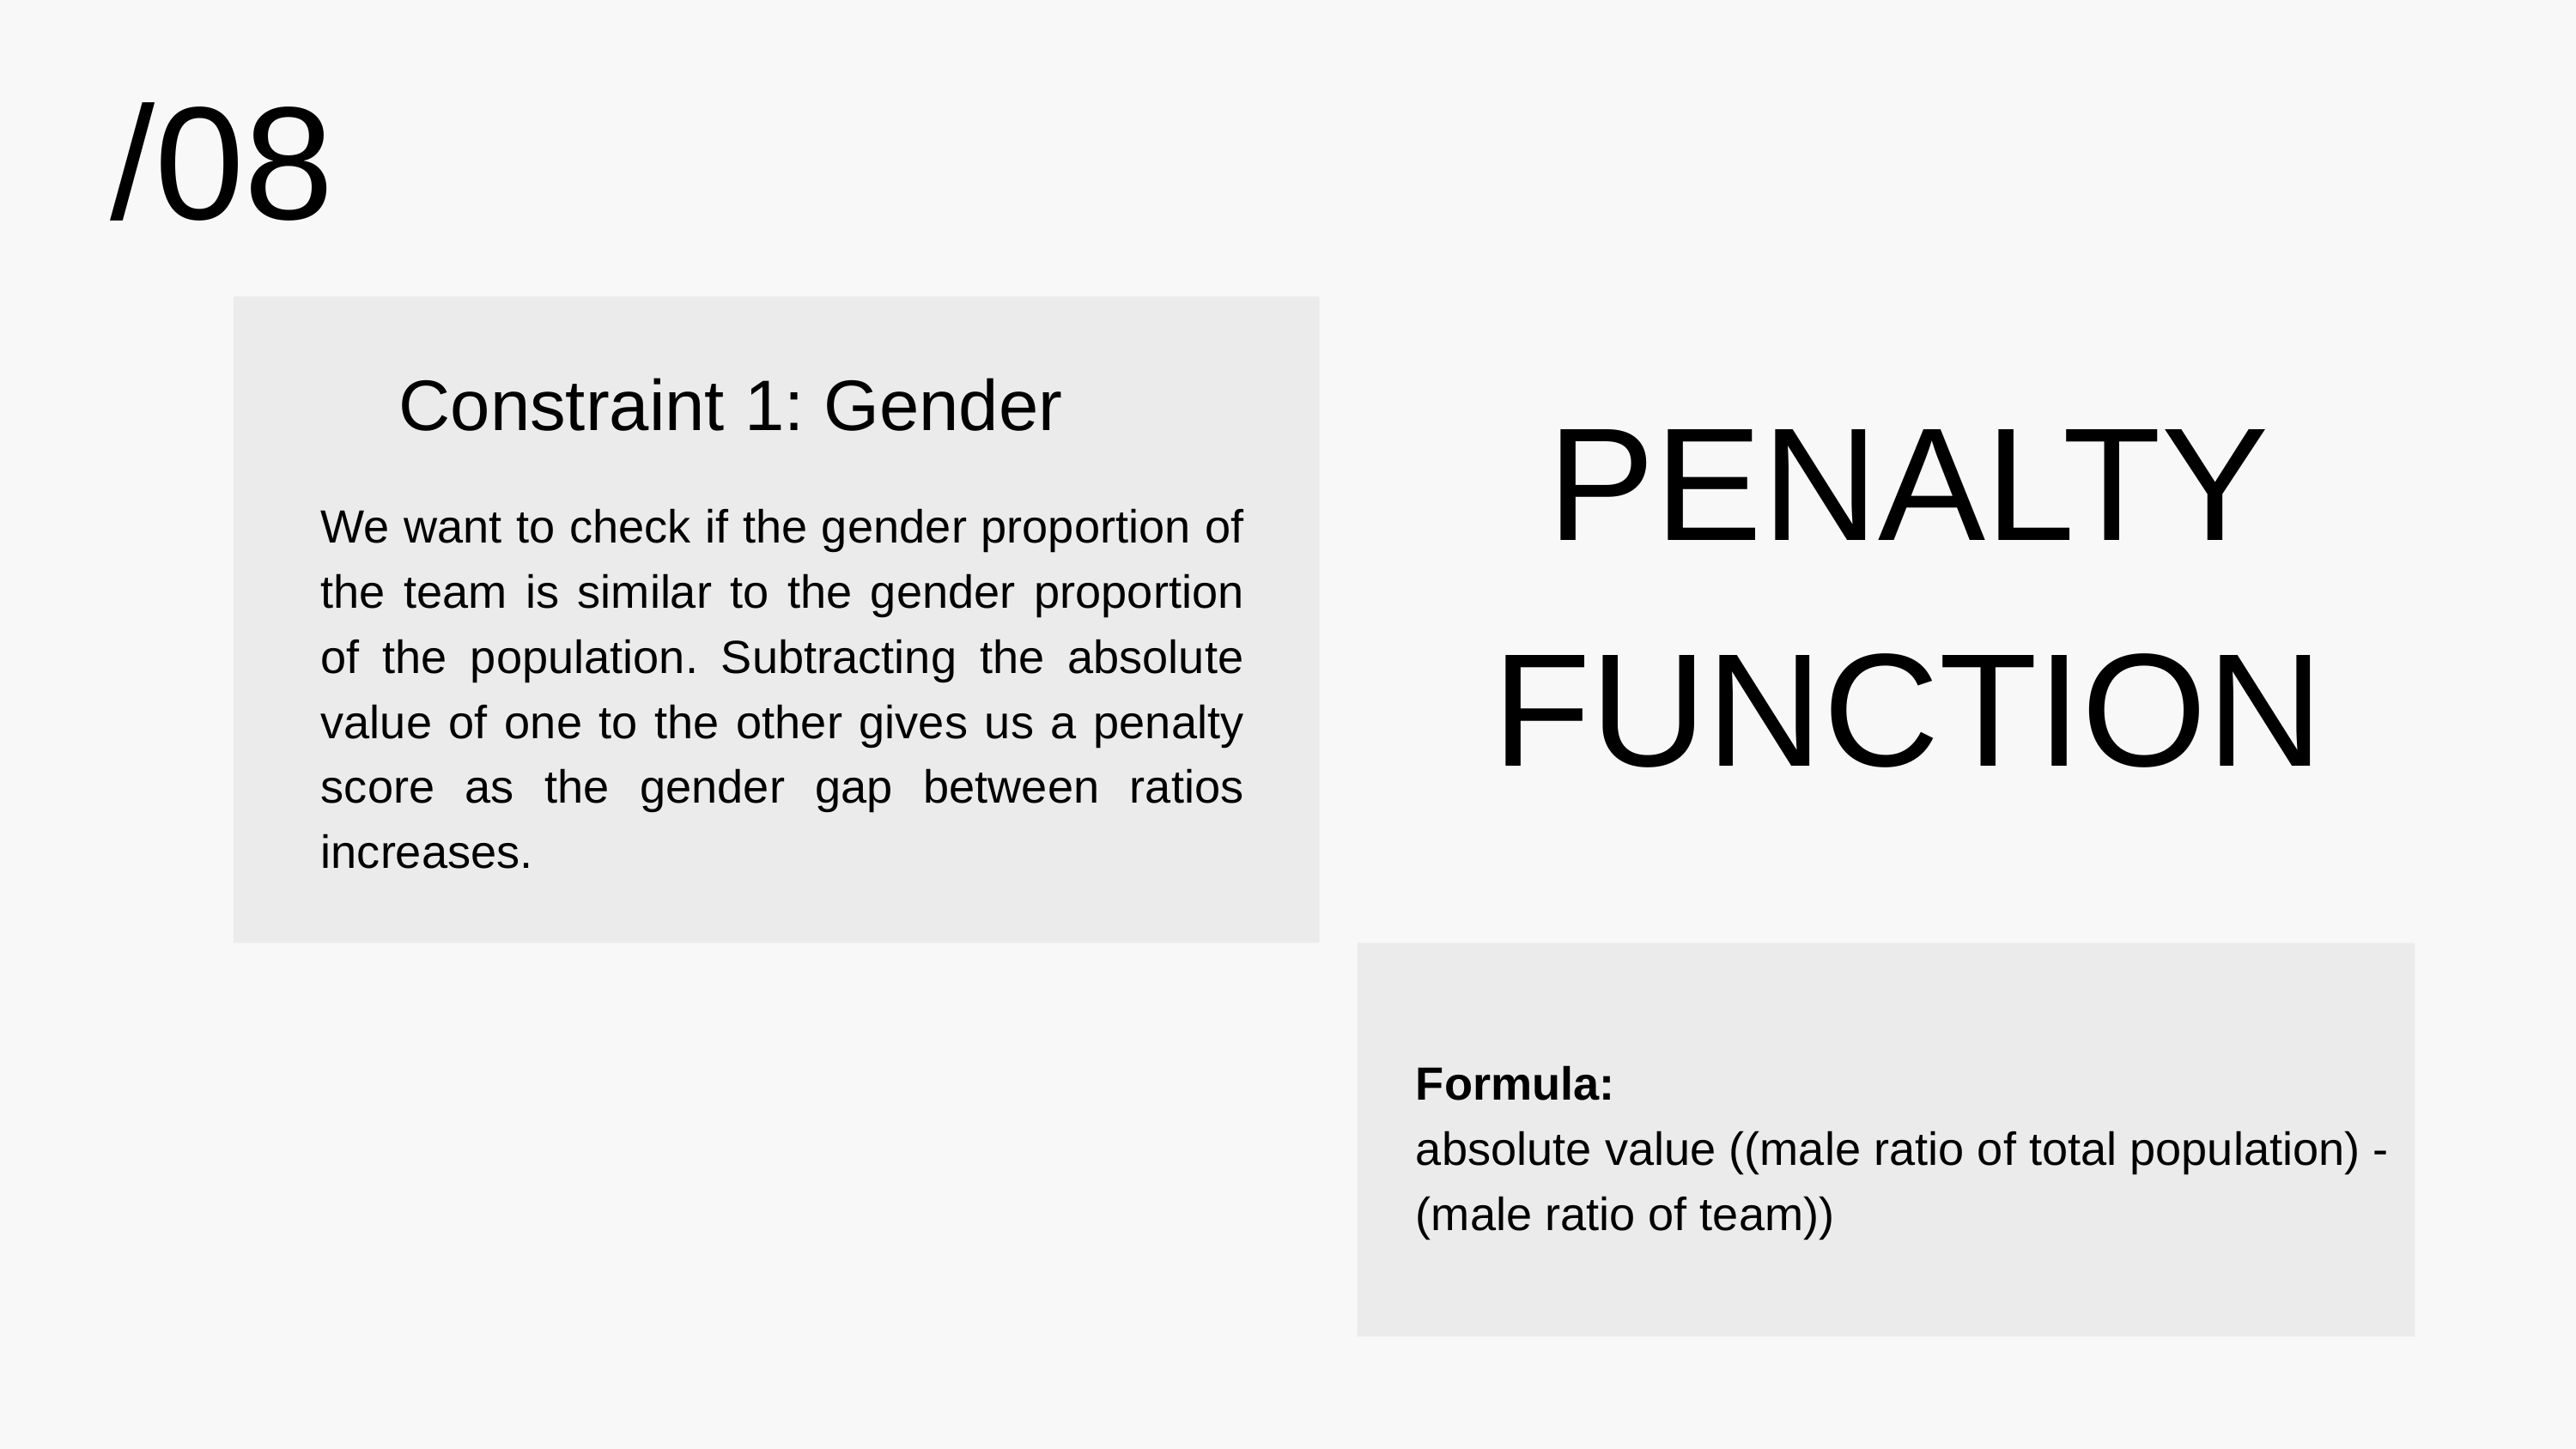

/08

Constraint 1: Gender
 PENALTY
 FUNCTION
We want to check if the gender proportion of the team is similar to the gender proportion of the population. Subtracting the absolute value of one to the other gives us a penalty score as the gender gap between ratios increases.

Formula:
absolute value ((male ratio of total population) -(male ratio of team))